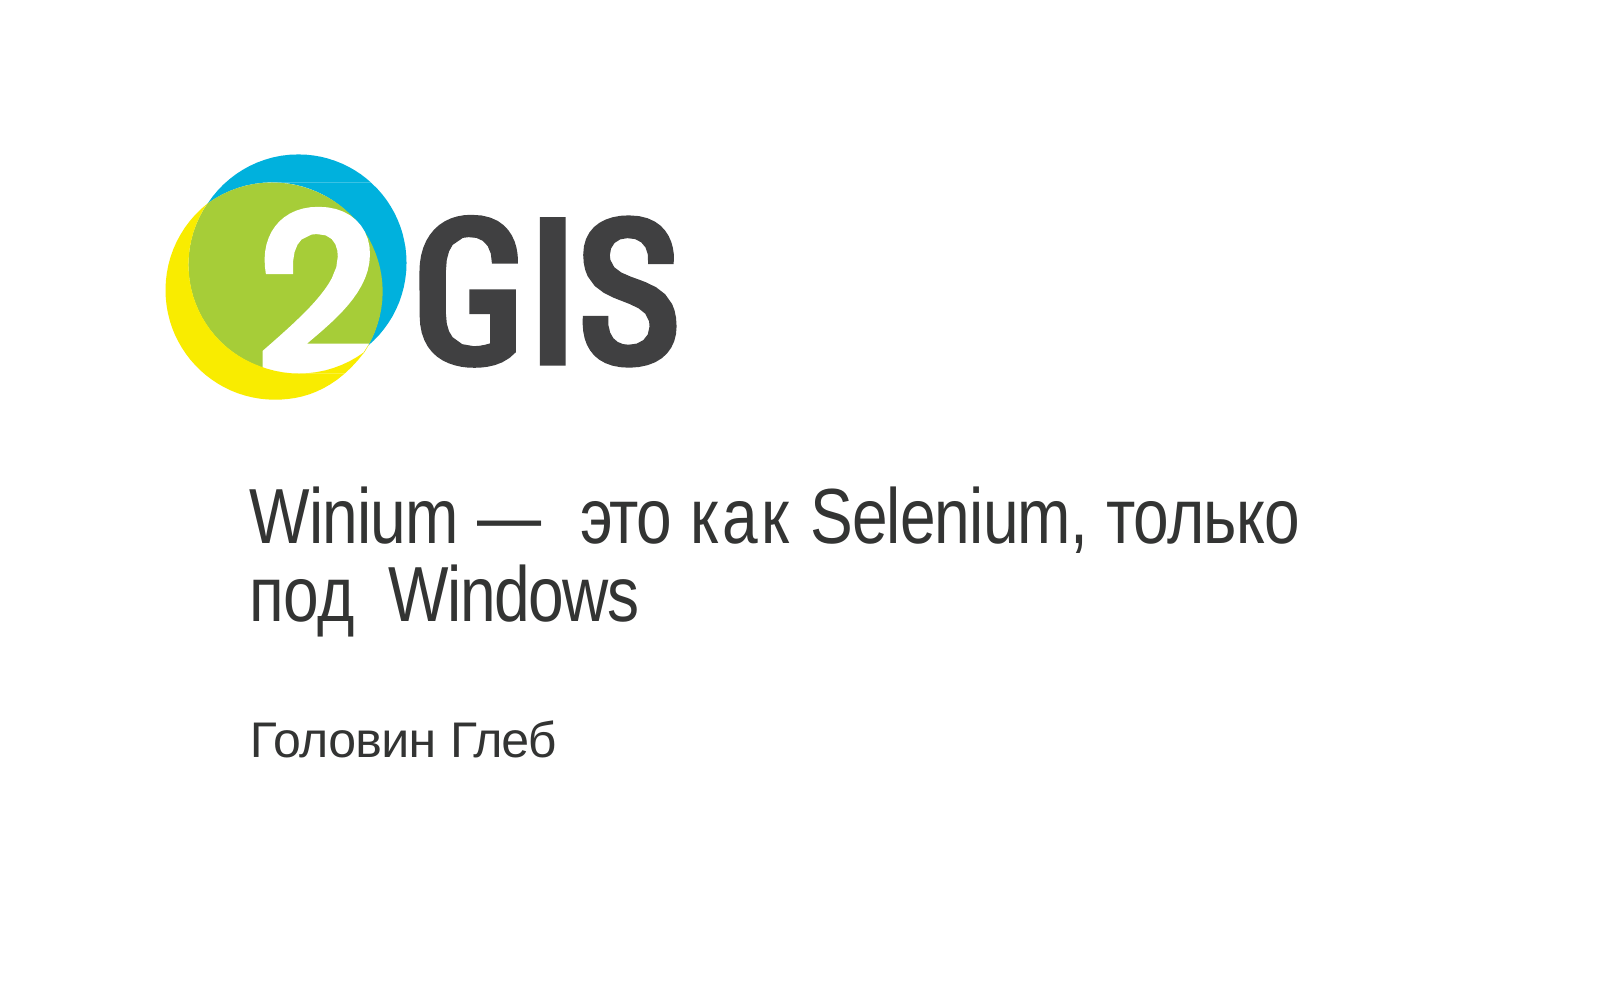

Winium — это как Selenium, только под  Windows
Головин Глеб